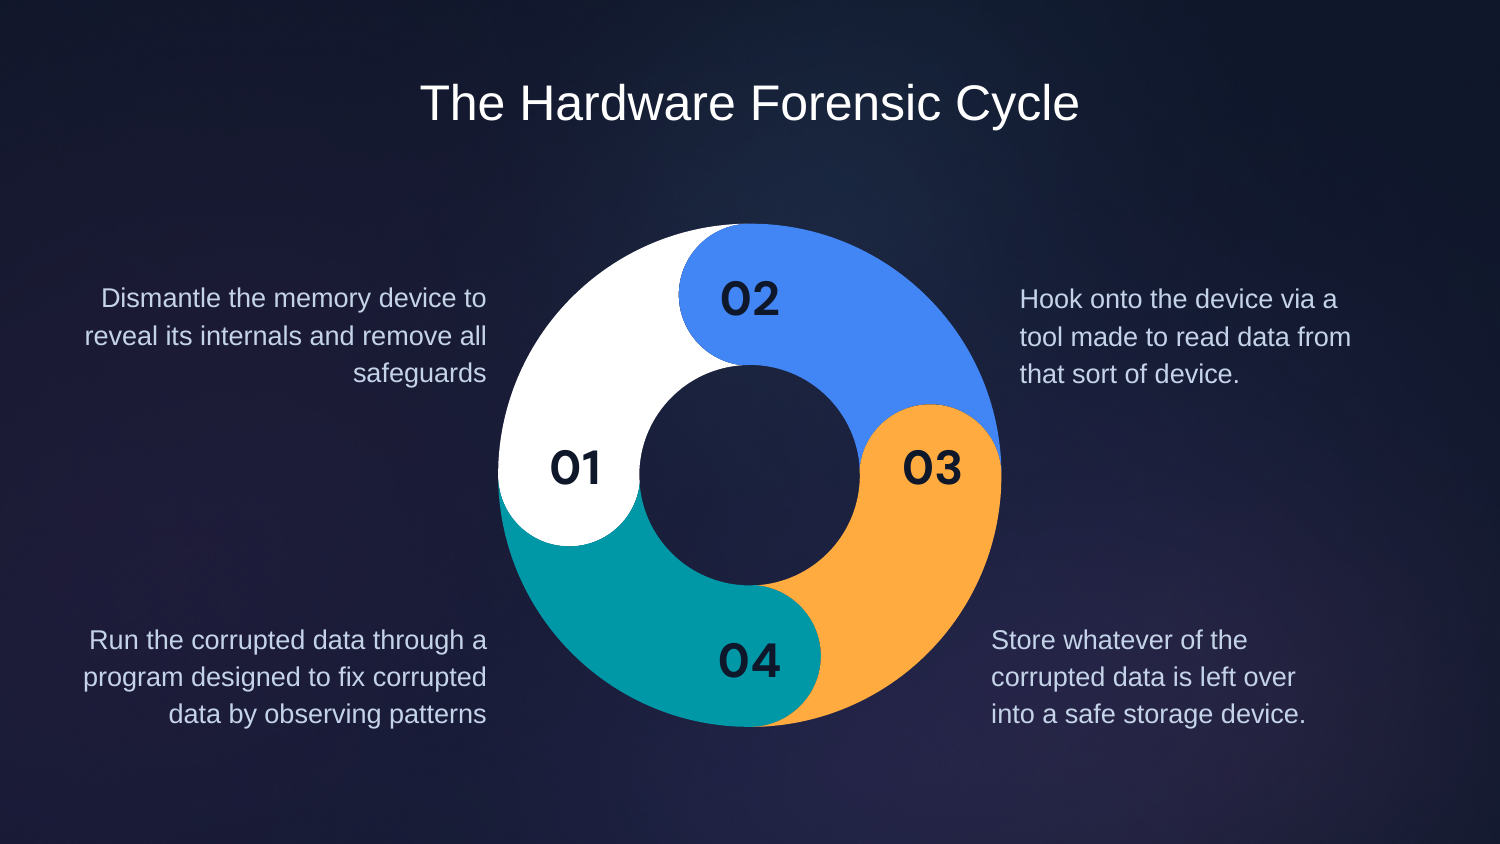

# The Hardware Forensic Cycle
Dismantle the memory device to reveal its internals and remove all safeguards
Hook onto the device via a tool made to read data from that sort of device.
Run the corrupted data through a program designed to fix corrupted data by observing patterns
Store whatever of the corrupted data is left over into a safe storage device.